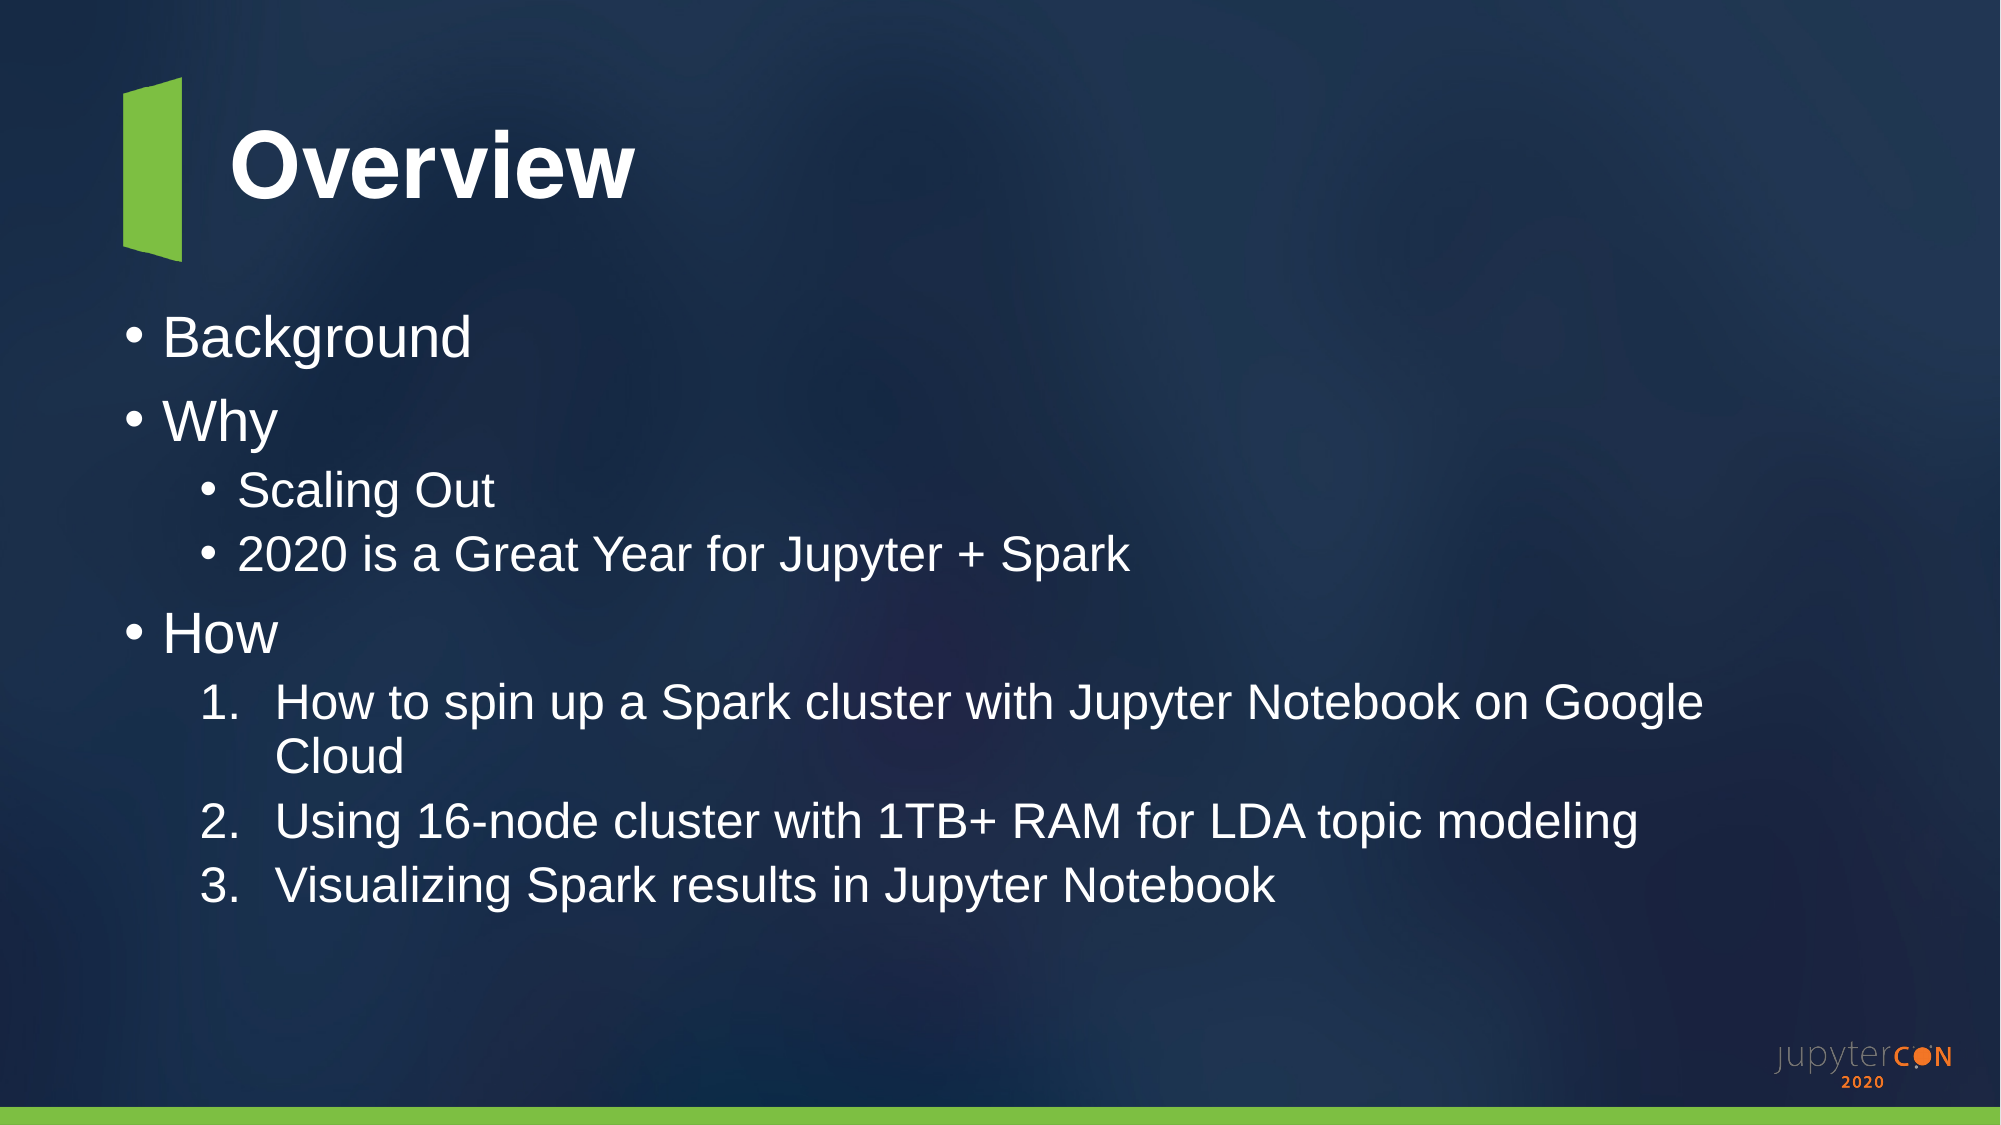

# Overview
Background
Why
Scaling Out
2020 is a Great Year for Jupyter + Spark
How
How to spin up a Spark cluster with Jupyter Notebook on Google Cloud
Using 16-node cluster with 1TB+ RAM for LDA topic modeling
Visualizing Spark results in Jupyter Notebook